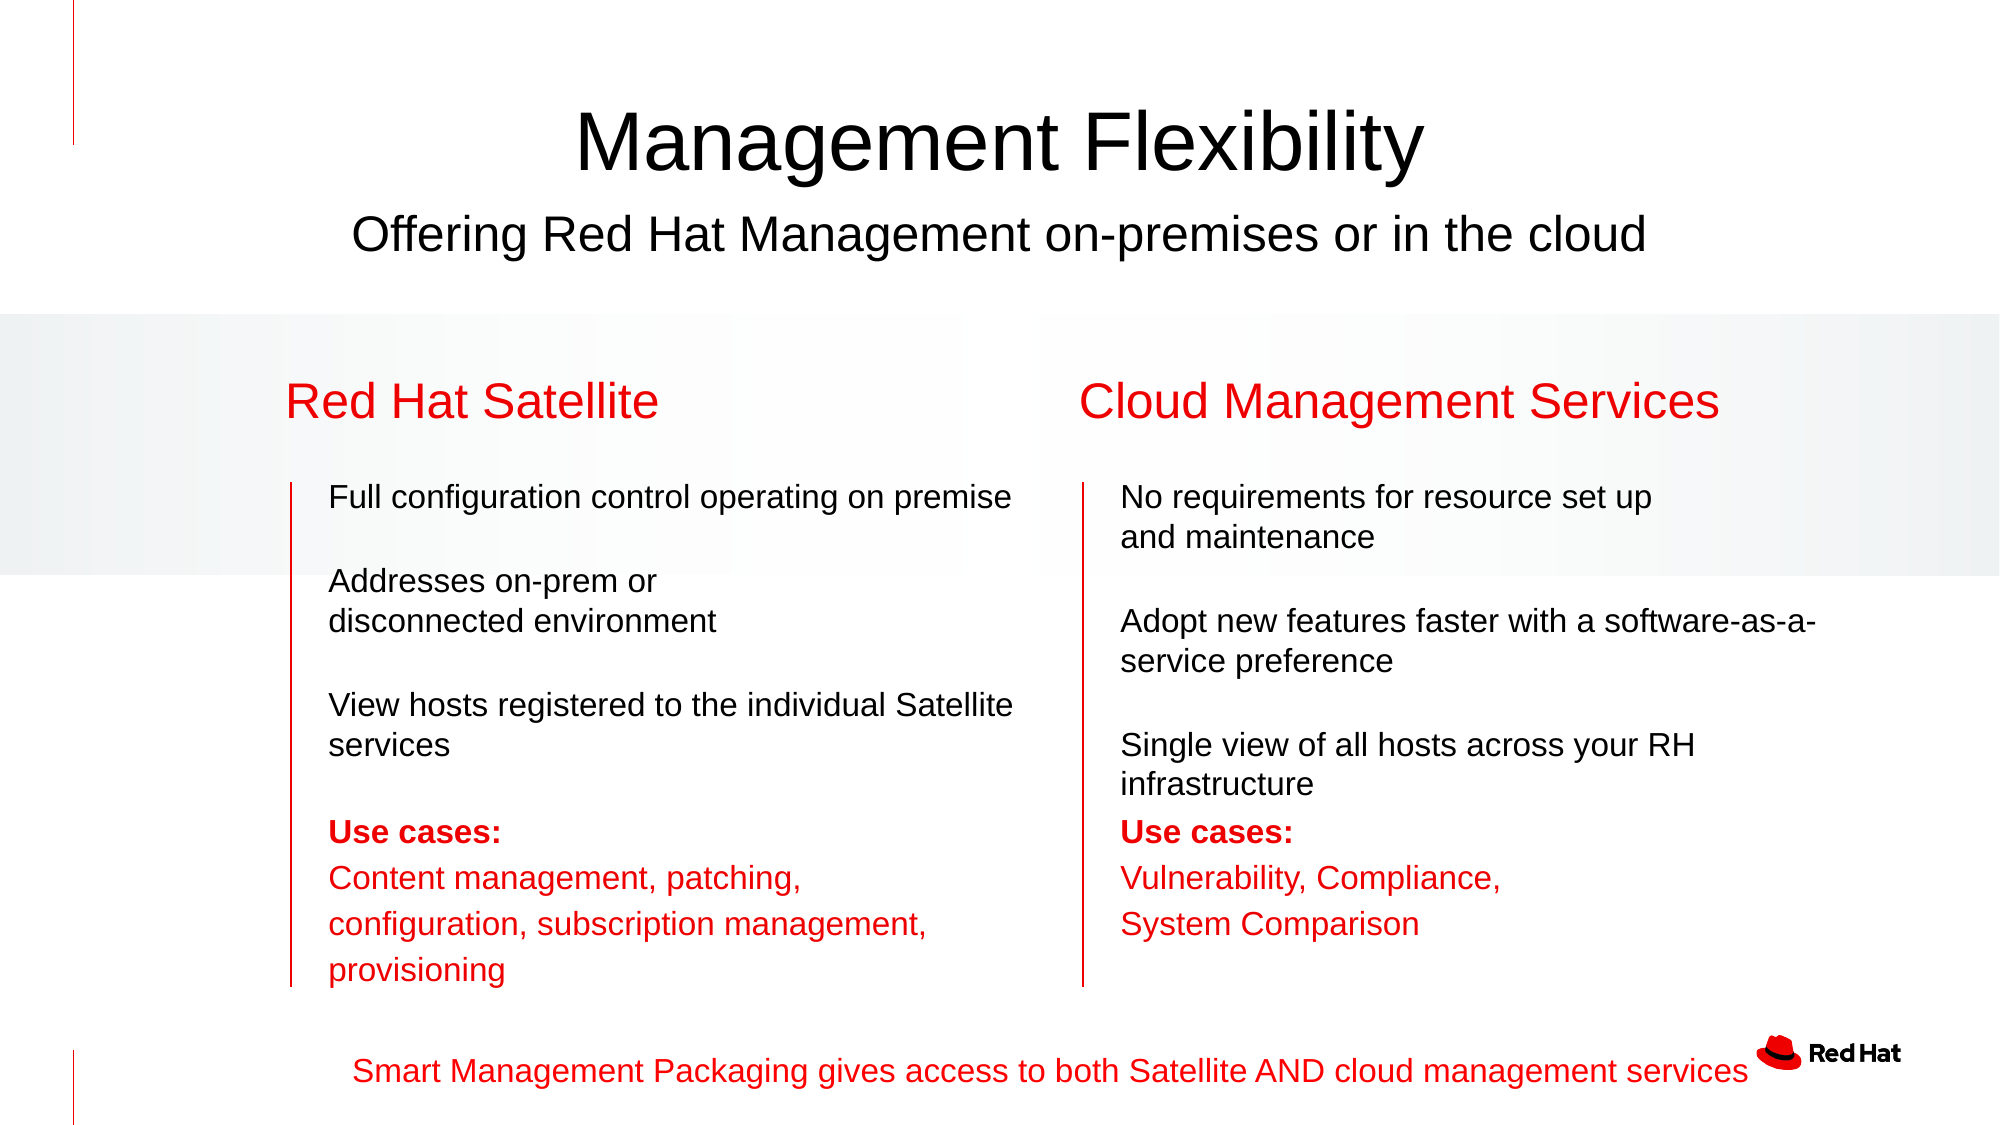

Management Flexibility
Offering Red Hat Management on-premises or in the cloud

Red Hat Satellite
Cloud Management Services
No requirements for resource set up
and maintenance
Adopt new features faster with a software-as-a-service preference
Single view of all hosts across your RH infrastructure

Full configuration control operating on premise
Addresses on-prem or
disconnected environment
View hosts registered to the individual Satellite services

Use cases:
Content management, patching, configuration, subscription management, provisioning
Use cases:
Vulnerability, Compliance,
System Comparison
Smart Management Packaging gives access to both Satellite AND cloud management services